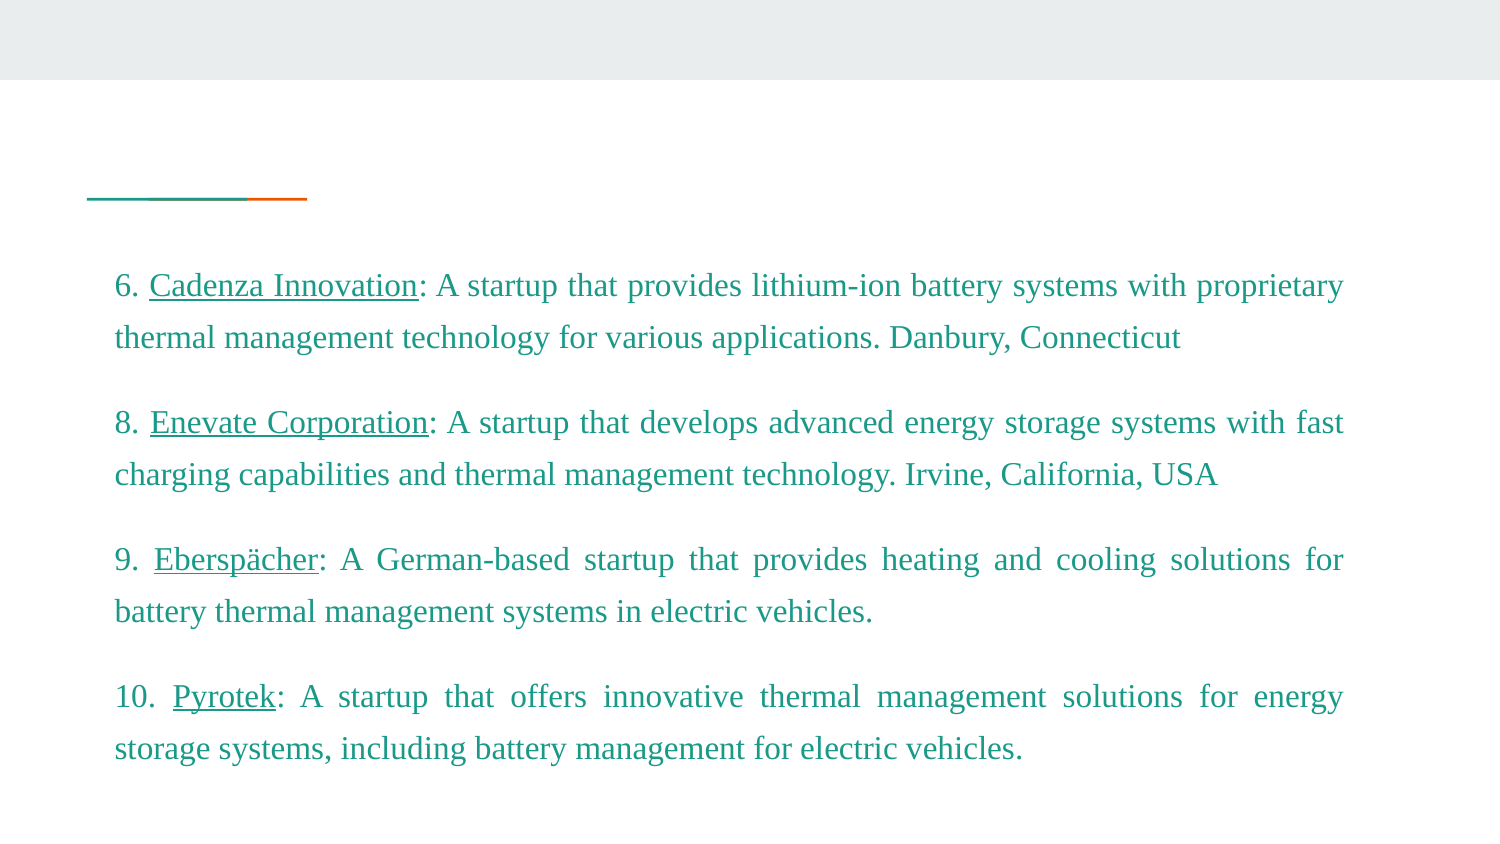

6. Cadenza Innovation: A startup that provides lithium-ion battery systems with proprietary thermal management technology for various applications. Danbury, Connecticut
8. Enevate Corporation: A startup that develops advanced energy storage systems with fast charging capabilities and thermal management technology. Irvine, California, USA
9. Eberspächer: A German-based startup that provides heating and cooling solutions for battery thermal management systems in electric vehicles.
10. Pyrotek: A startup that offers innovative thermal management solutions for energy storage systems, including battery management for electric vehicles.